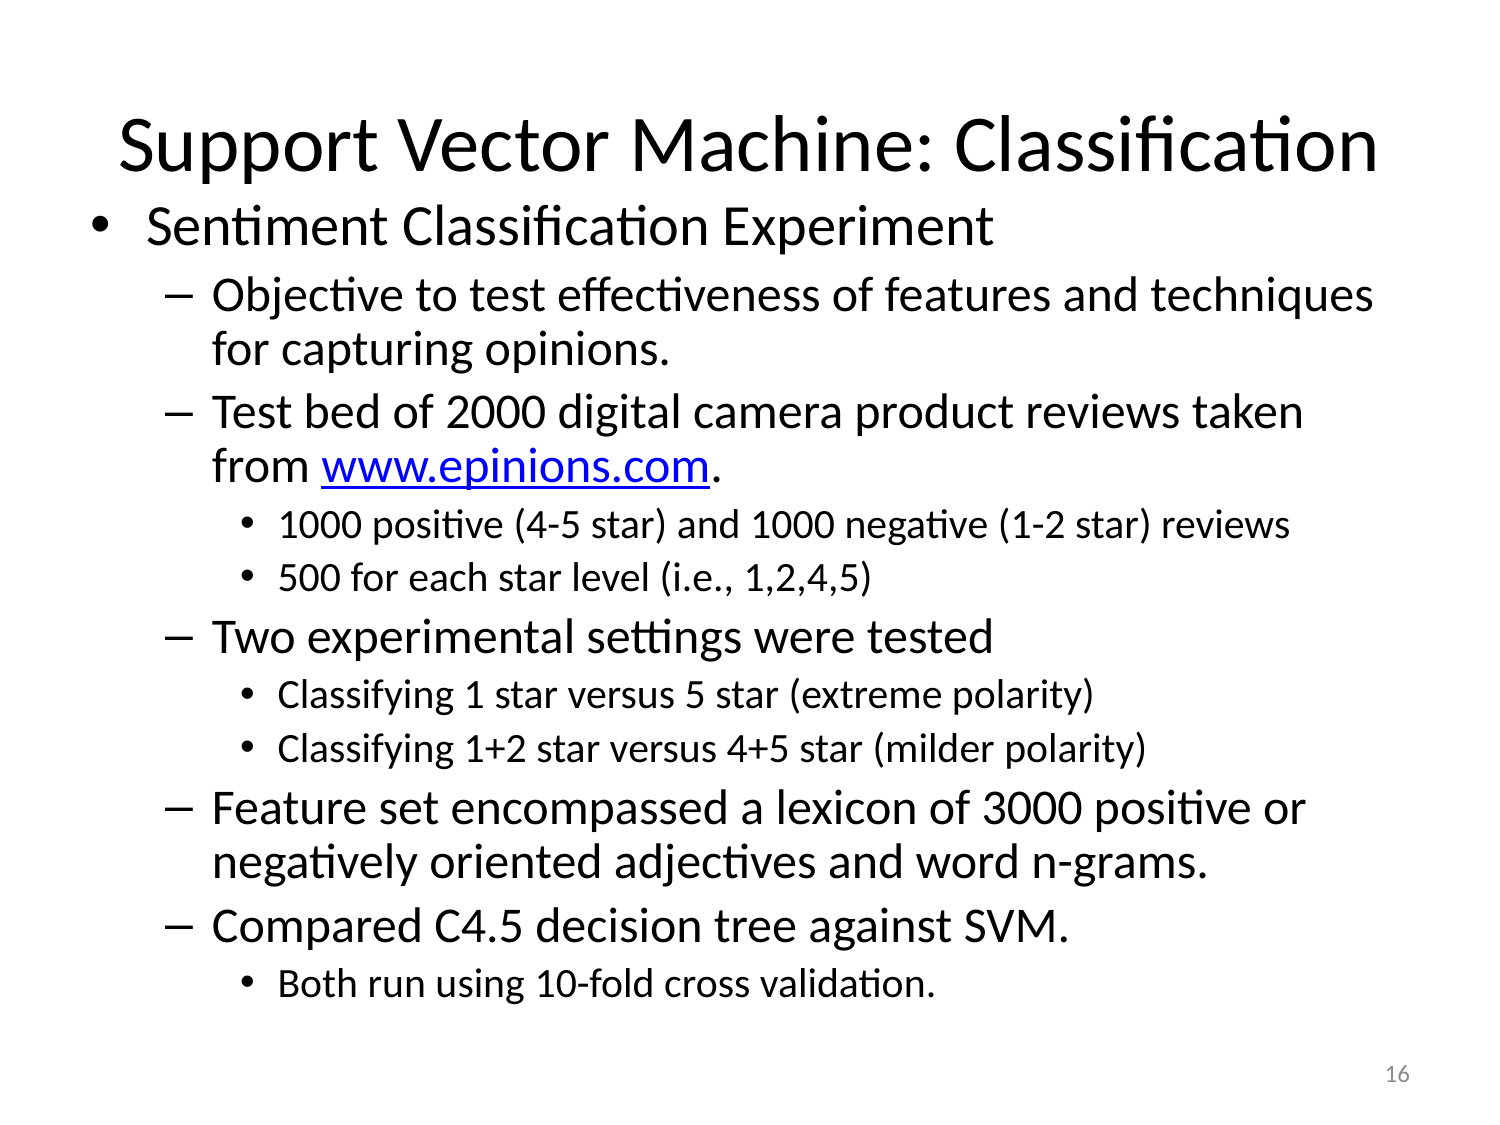

# Support Vector Machine: Classification
Sentiment Classification Experiment
Objective to test effectiveness of features and techniques for capturing opinions.
Test bed of 2000 digital camera product reviews taken from www.epinions.com.
1000 positive (4-5 star) and 1000 negative (1-2 star) reviews
500 for each star level (i.e., 1,2,4,5)
Two experimental settings were tested
Classifying 1 star versus 5 star (extreme polarity)
Classifying 1+2 star versus 4+5 star (milder polarity)
Feature set encompassed a lexicon of 3000 positive or negatively oriented adjectives and word n-grams.
Compared C4.5 decision tree against SVM.
Both run using 10-fold cross validation.
16